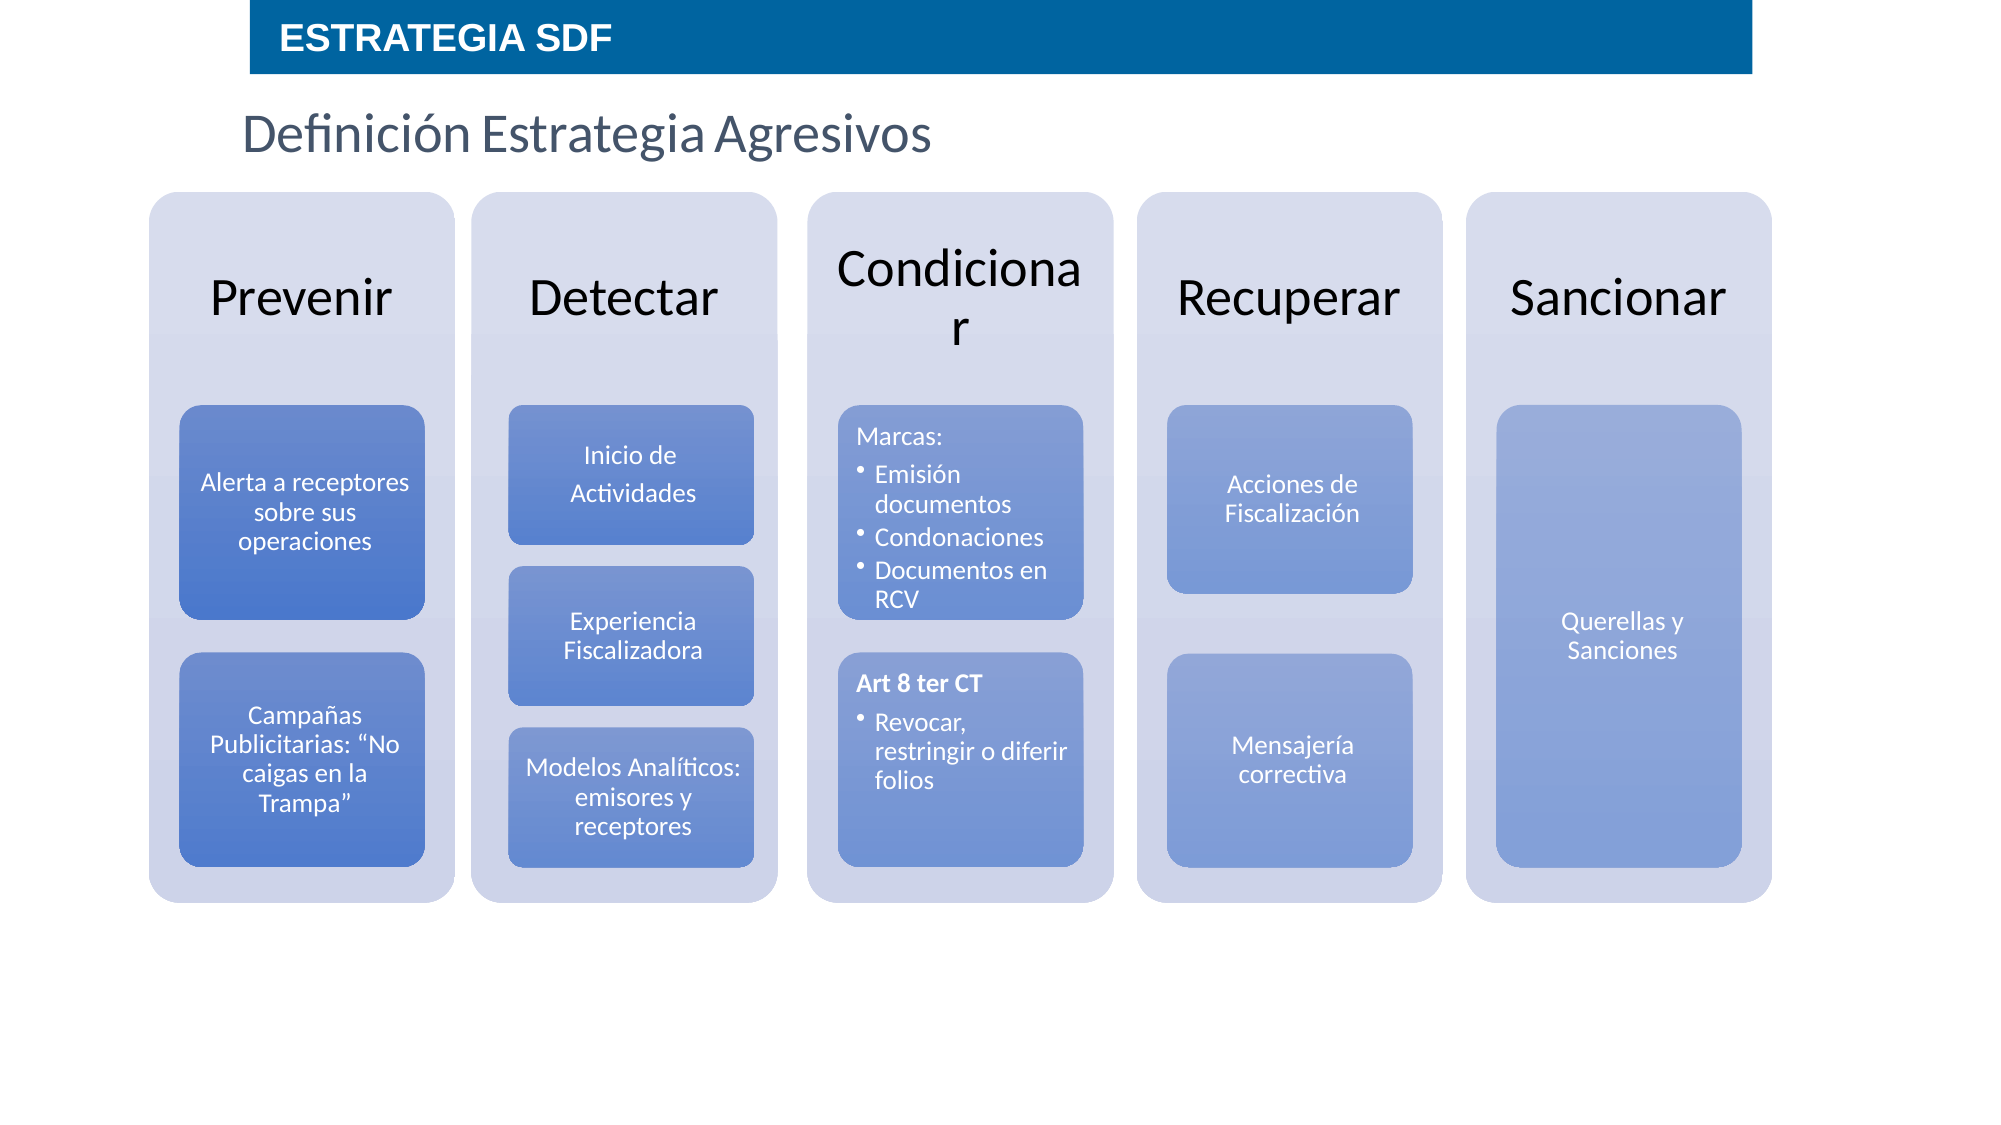

ESTRATEGIA SDF
Definición Estrategia Agresivos
Prevenir
Alerta a receptores sobre sus operaciones
Campañas Publicitarias: “No caigas en la Trampa”
Detectar
Inicio de
Actividades
Experiencia Fiscalizadora
Modelos Analíticos: emisores y receptores
Condicionar
Marcas:
Emisión documentos
Condonaciones
Documentos en RCV
Art 8 ter CT
Revocar, restringir o diferir folios
Recuperar
Acciones de Fiscalización
Mensajería correctiva
Sancionar
Querellas y Sanciones